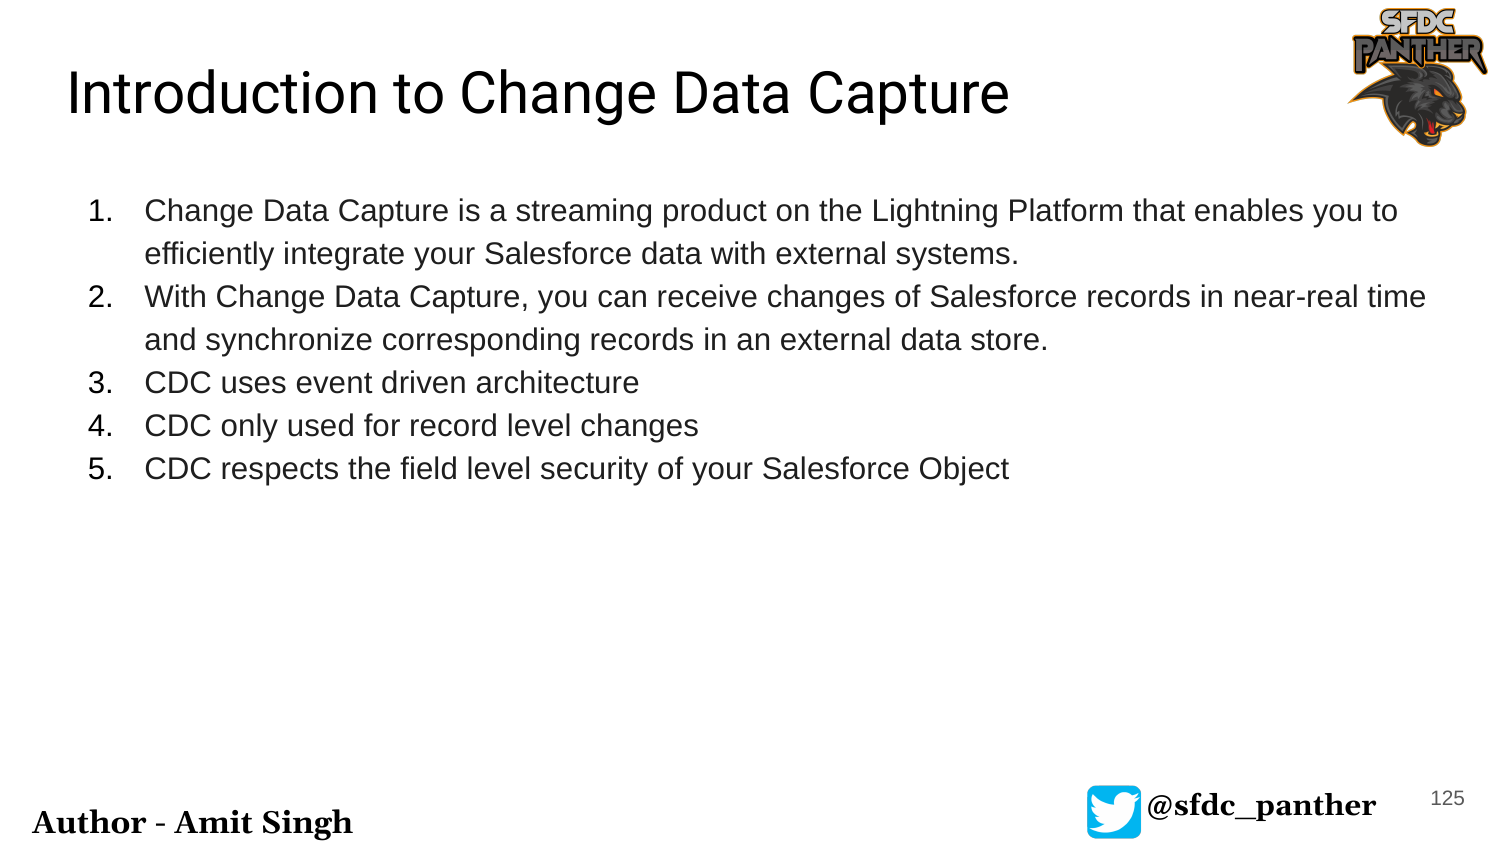

# Introduction to Change Data Capture
Change Data Capture is a streaming product on the Lightning Platform that enables you to efficiently integrate your Salesforce data with external systems.
With Change Data Capture, you can receive changes of Salesforce records in near-real time and synchronize corresponding records in an external data store.
CDC uses event driven architecture
CDC only used for record level changes
CDC respects the field level security of your Salesforce Object
125